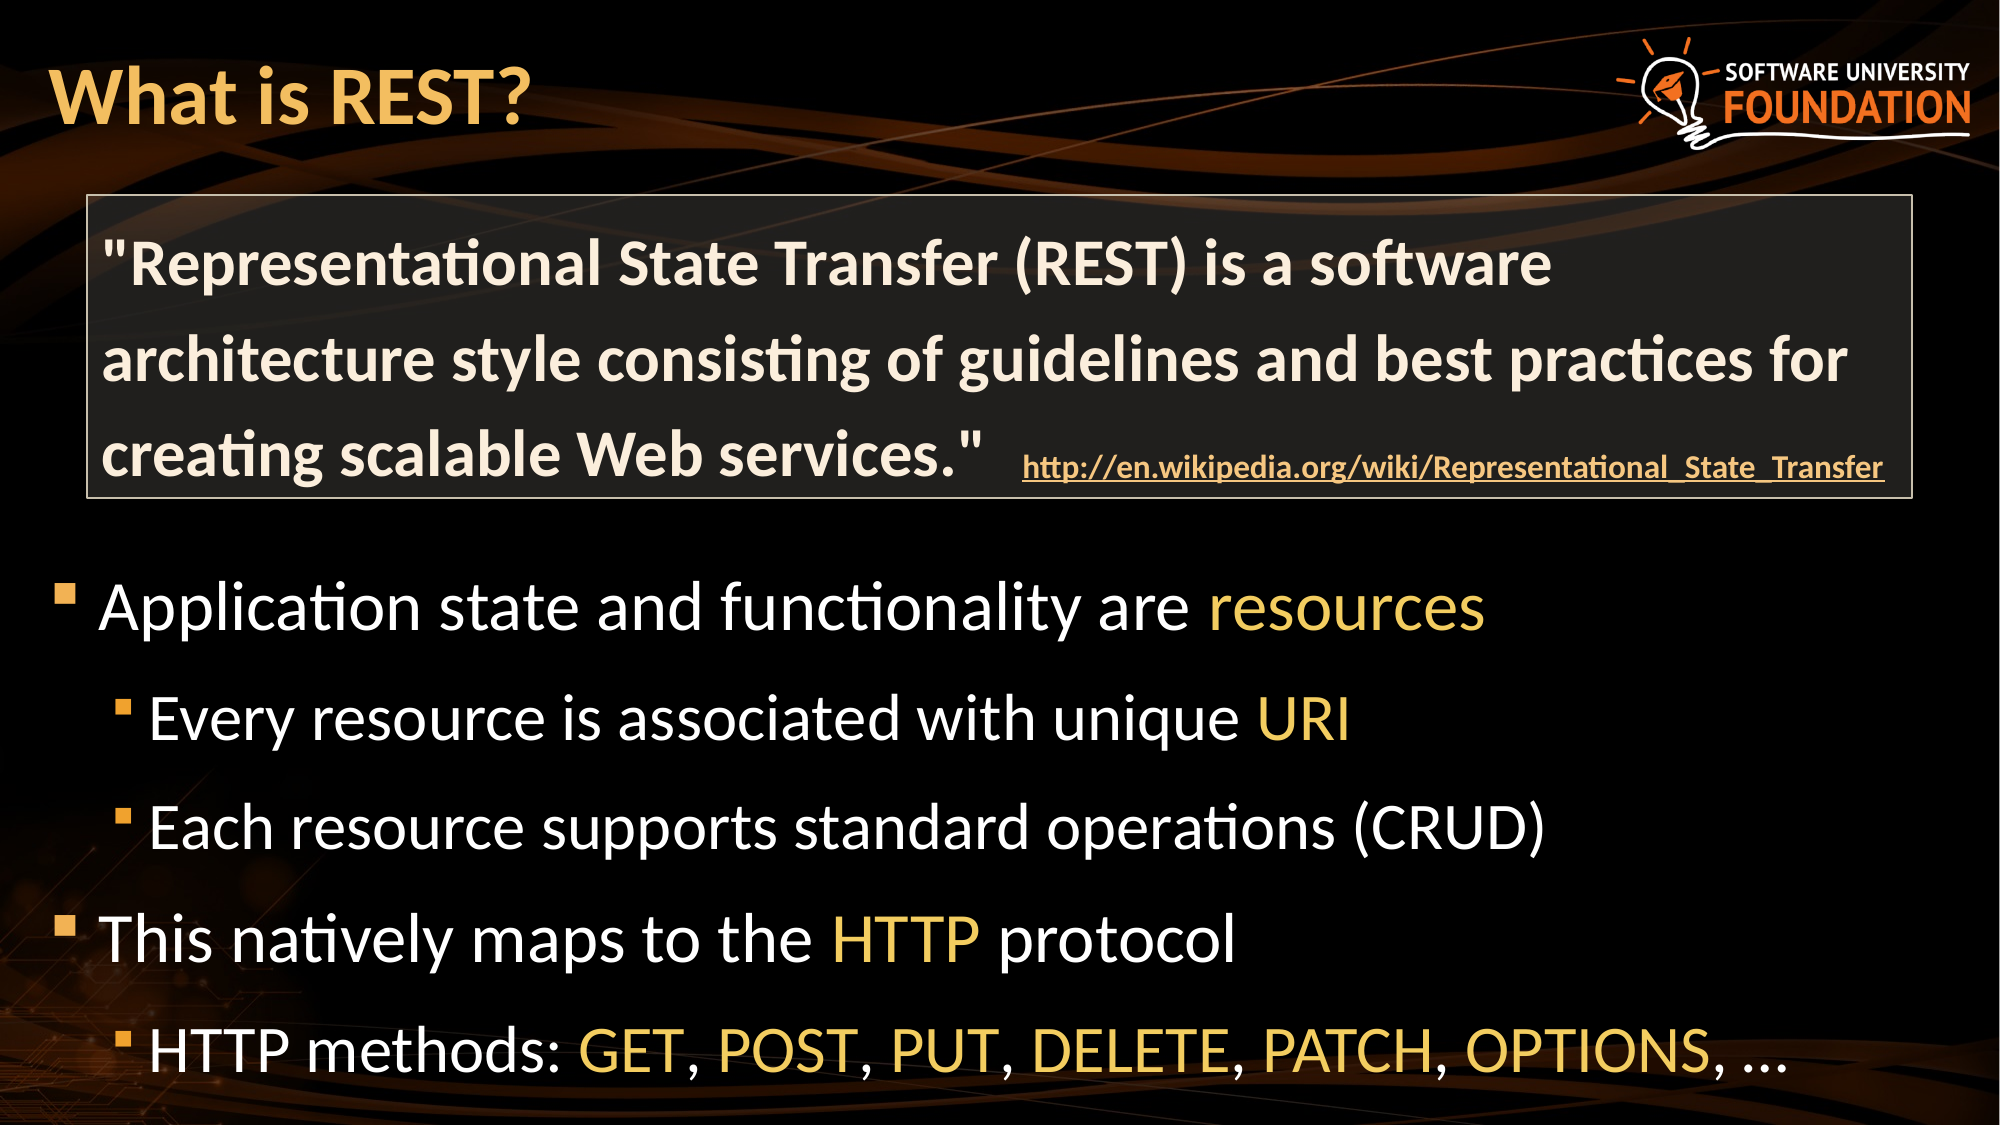

# What is REST?
"Representational State Transfer (REST) is a software architecture style consisting of guidelines and best practices for creating scalable Web services."
http://en.wikipedia.org/wiki/Representational_State_Transfer
Application state and functionality are resources
Every resource is associated with unique URI
Each resource supports standard operations (CRUD)
This natively maps to the HTTP protocol
HTTP methods: GET, POST, PUT, DELETE, PATCH, OPTIONS, …